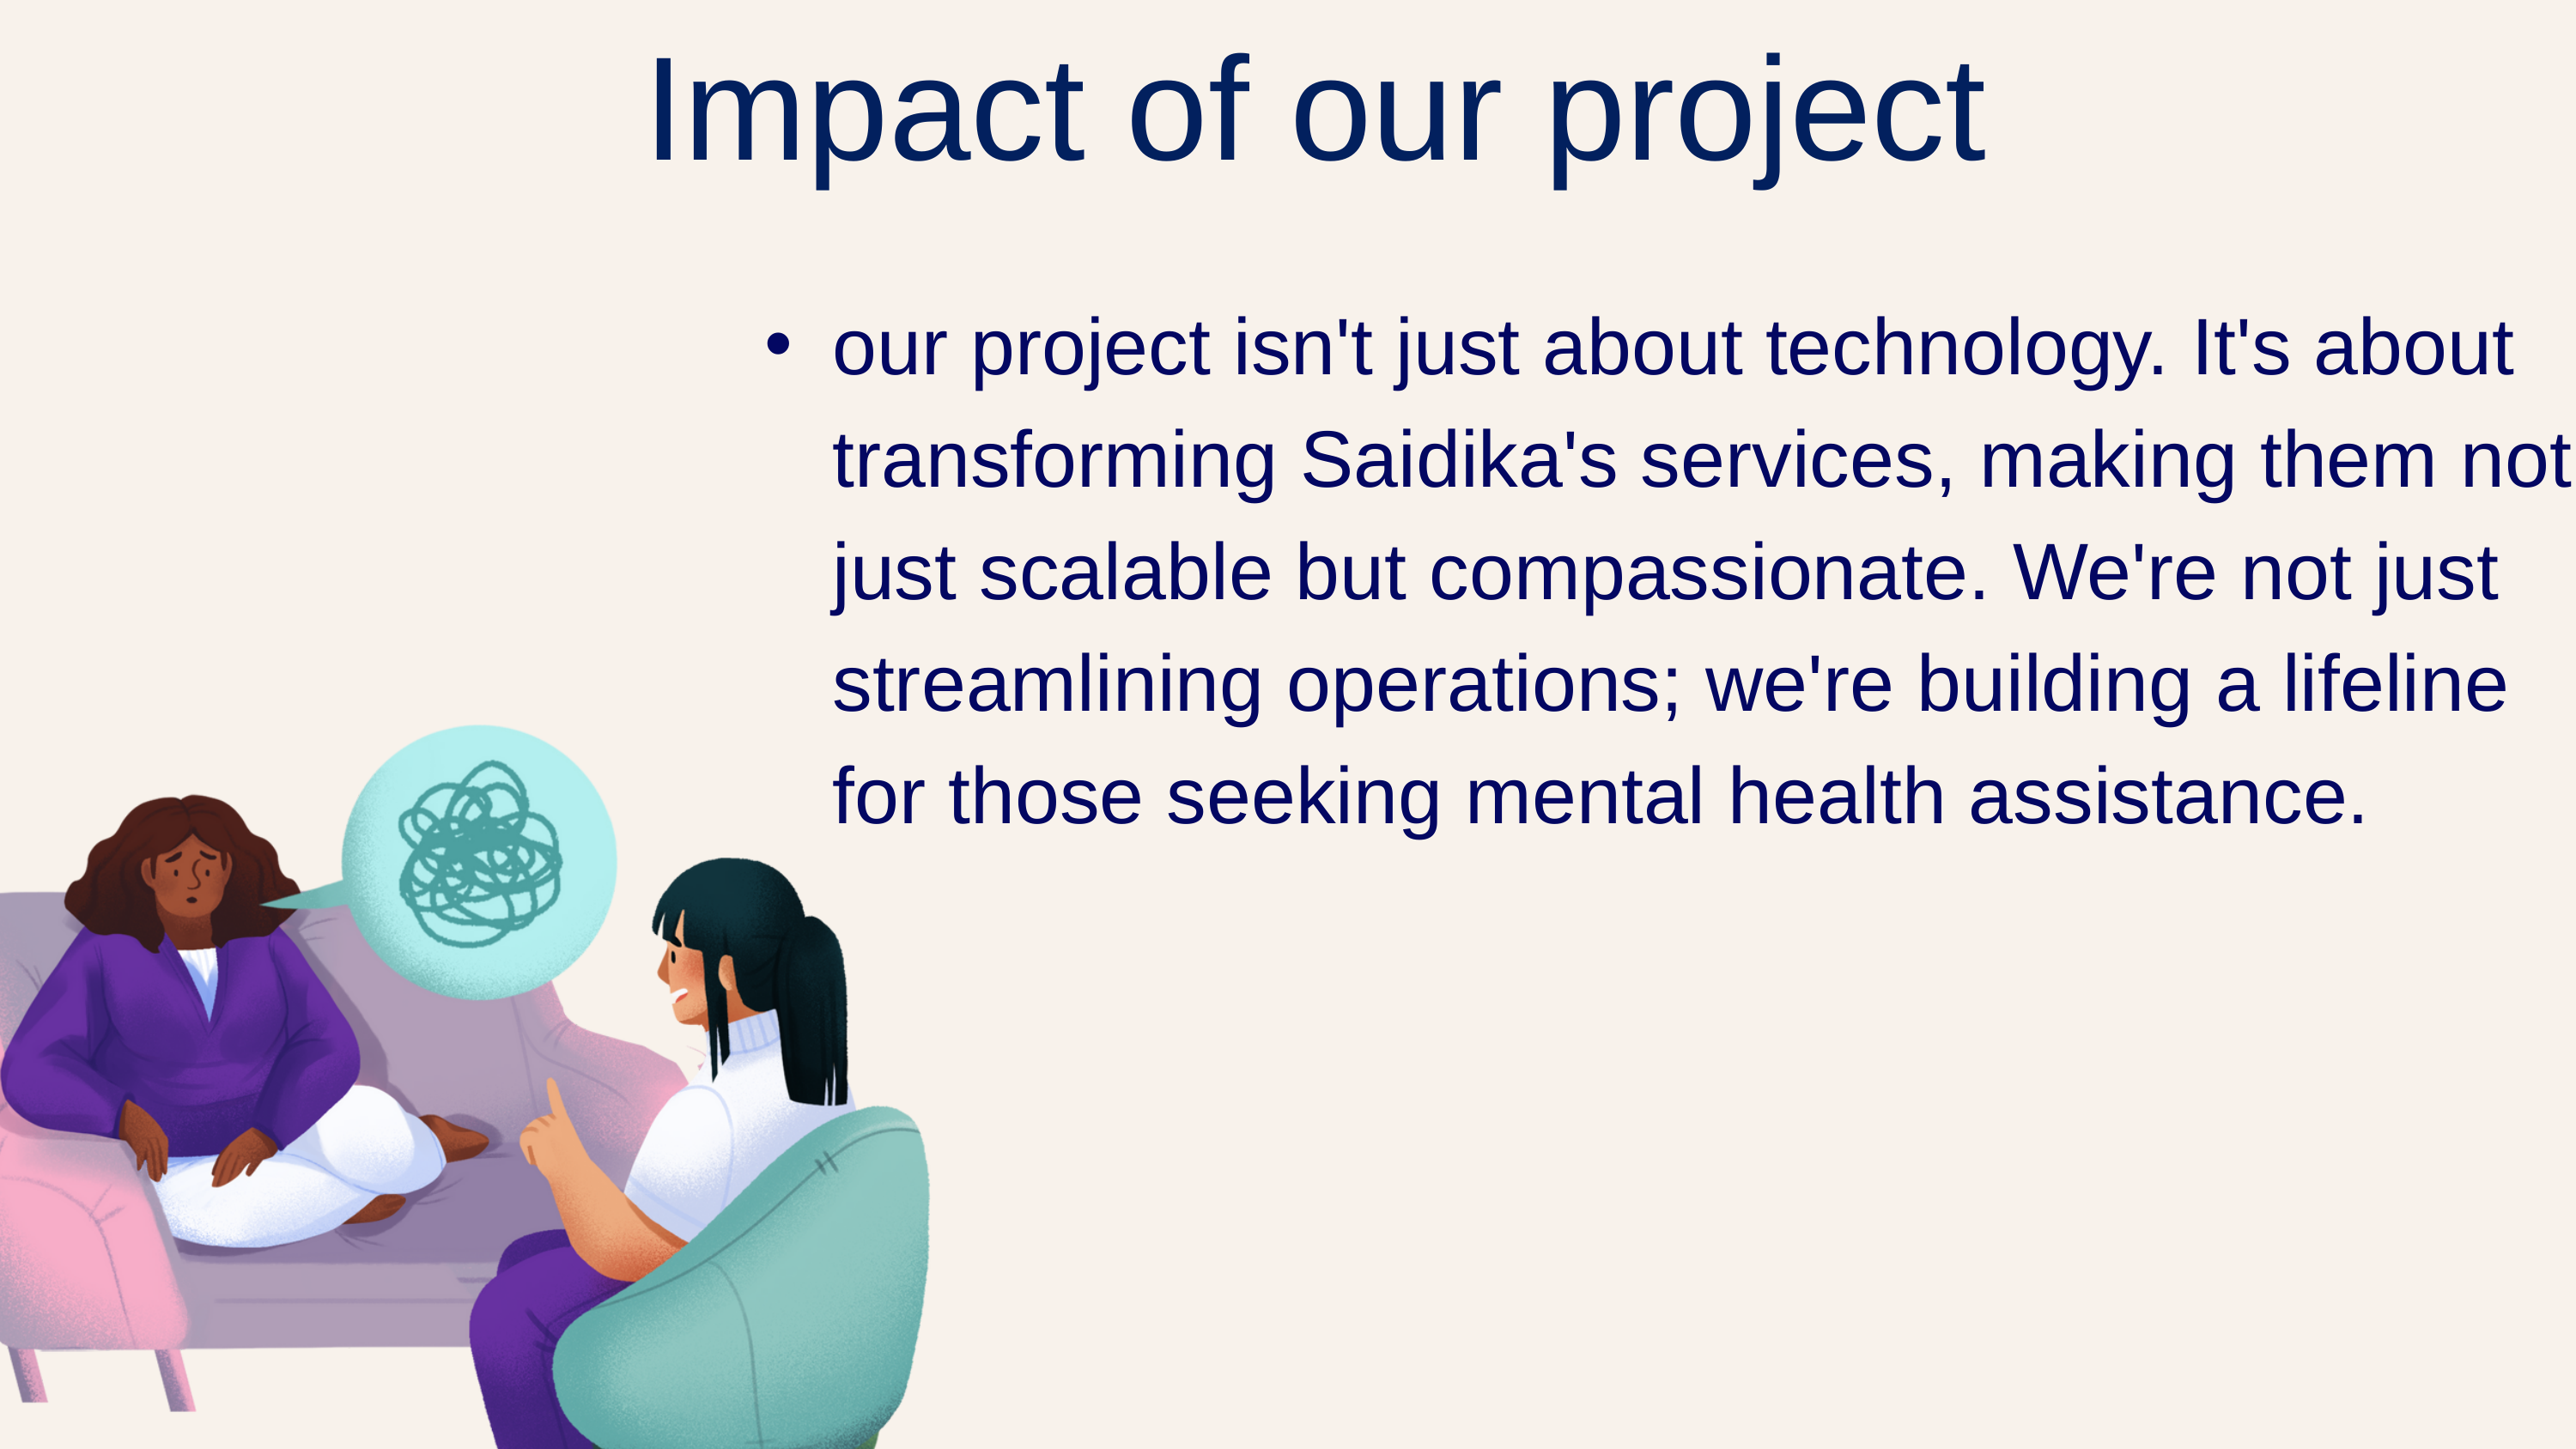

Impact of our project
our project isn't just about technology. It's about transforming Saidika's services, making them not just scalable but compassionate. We're not just streamlining operations; we're building a lifeline for those seeking mental health assistance.